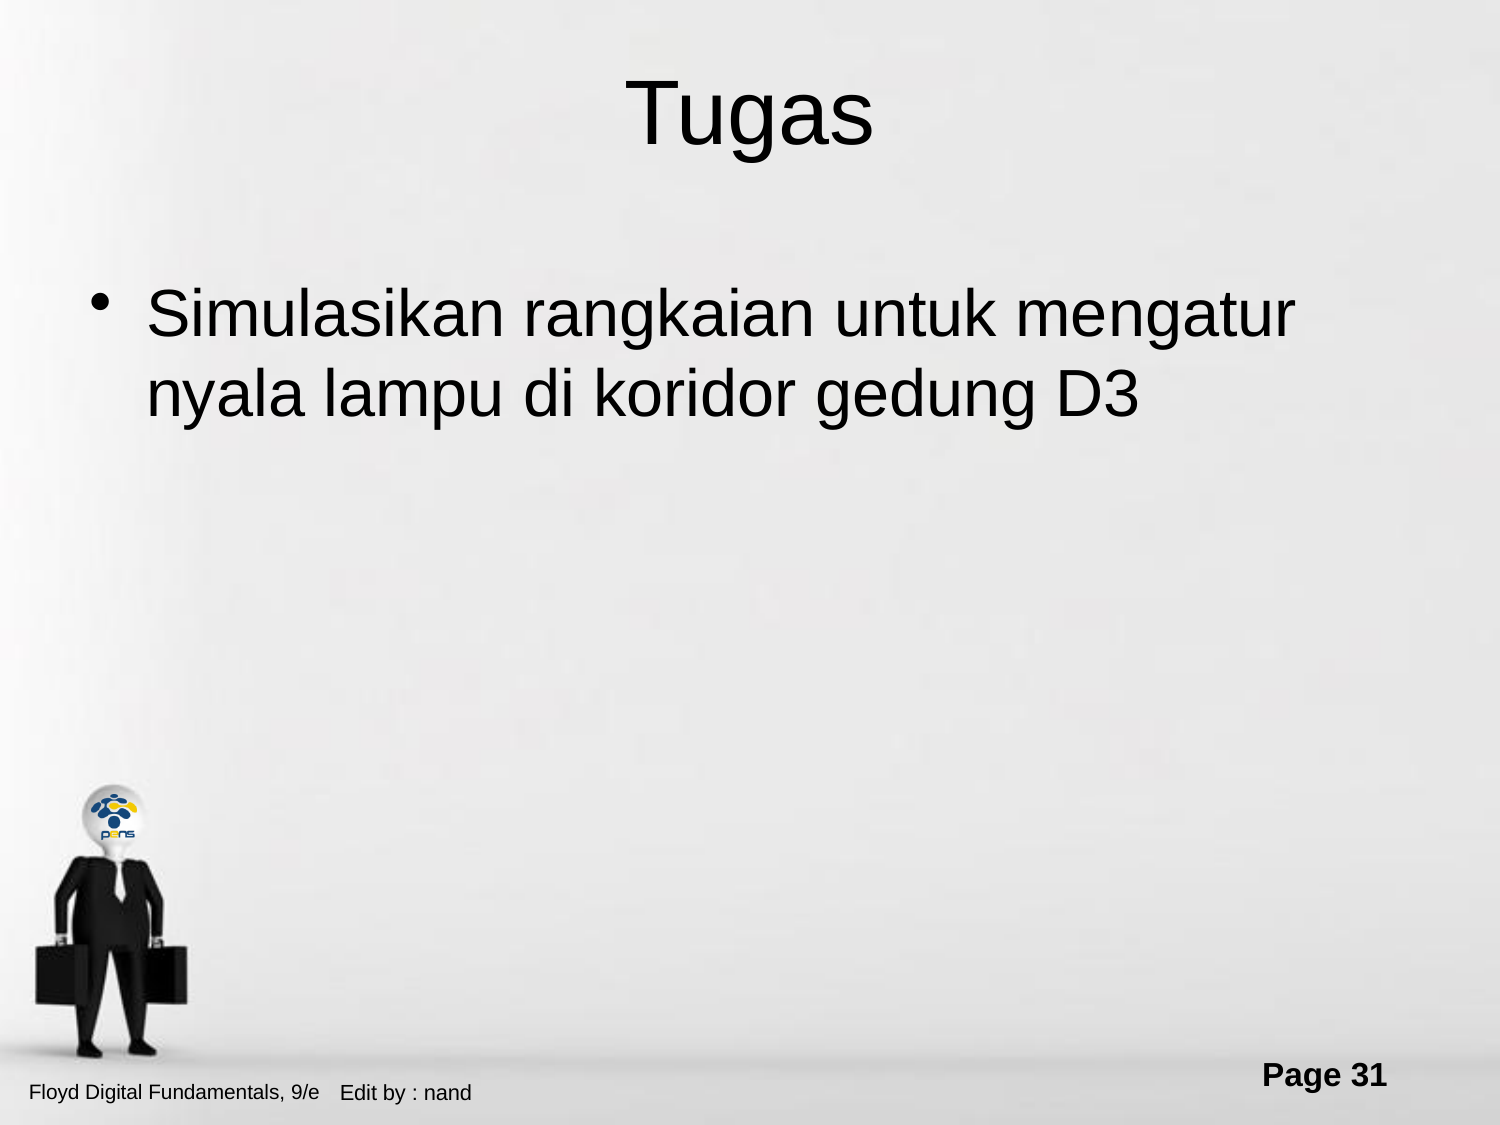

# Tugas
Simulasikan rangkaian untuk mengatur nyala lampu di koridor gedung D3